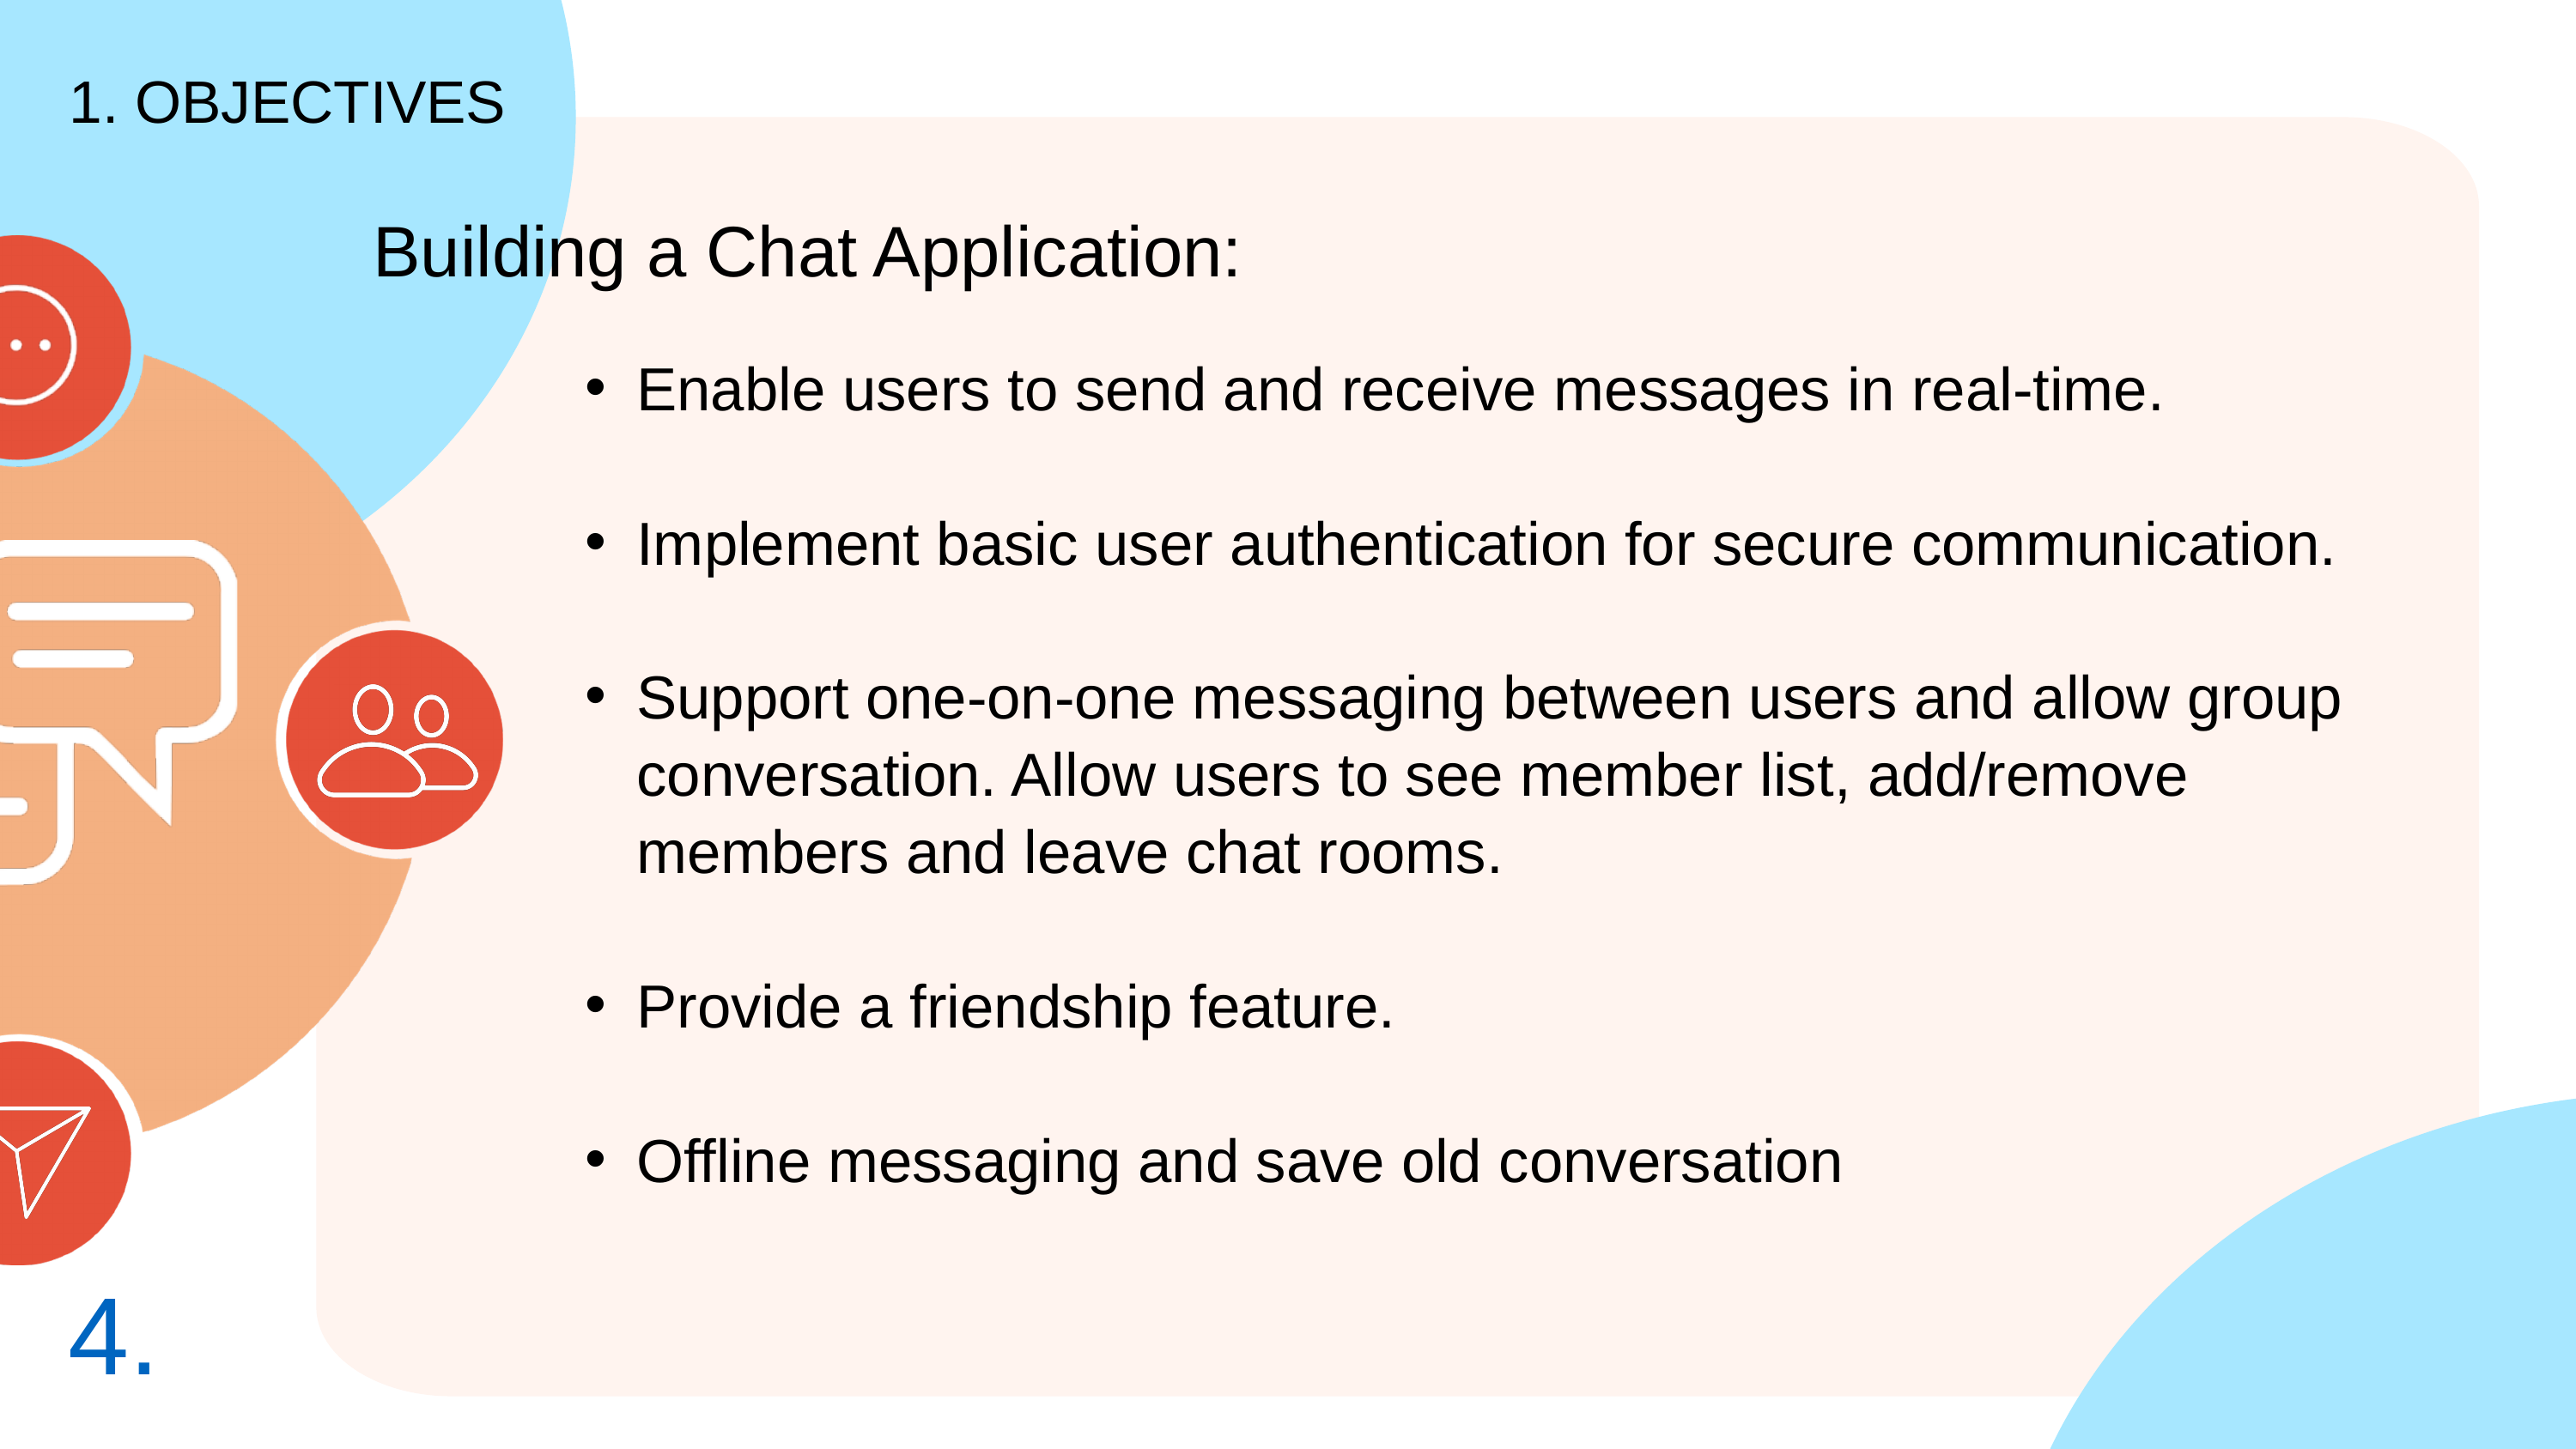

Nội dung thuyết trình

Thành Viên trong nhóm

Môn học Thuyết trình

Group
Name

Chèn hình ảnh bạn thích

Chèn ảnh 2

Chèn ảnh

1. OBJECTIVES

Building a Chat Application:

Enable users to send and receive messages in real-time.

Implement basic user authentication for secure communication.

Support one-on-one messaging between users and allow group conversation. Allow users to see member list, add/remove members and leave chat rooms.

Provide a friendship feature.

Offline messaging and save old conversation

4.